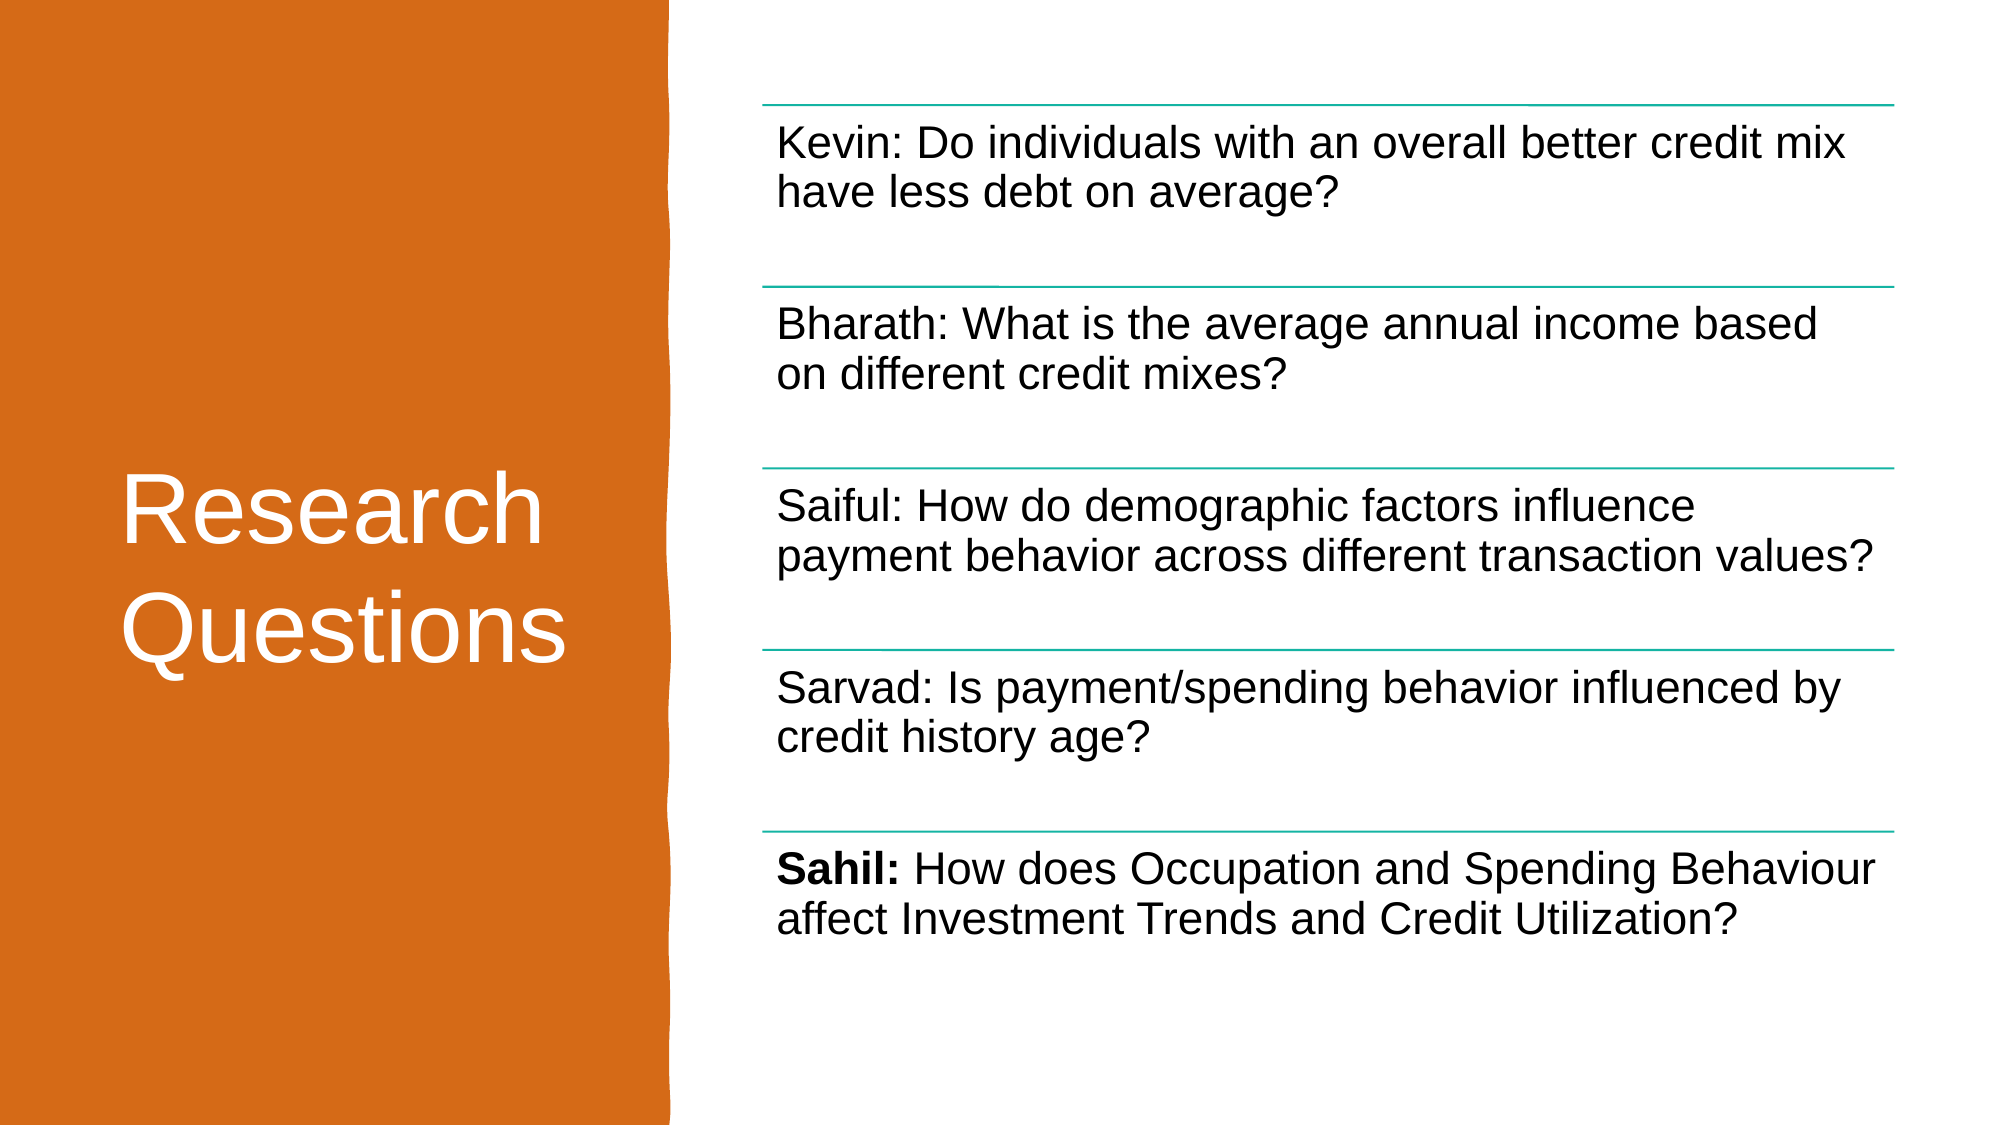

Kevin: Do individuals with an overall better credit mix have less debt on average?
Bharath: What is the average annual income based on different credit mixes?
Saiful: How do demographic factors influence payment behavior across different transaction values?
Sarvad: Is payment/spending behavior influenced by credit history age?
Sahil: How does Occupation and Spending Behaviour affect Investment Trends and Credit Utilization?
# Research Questions